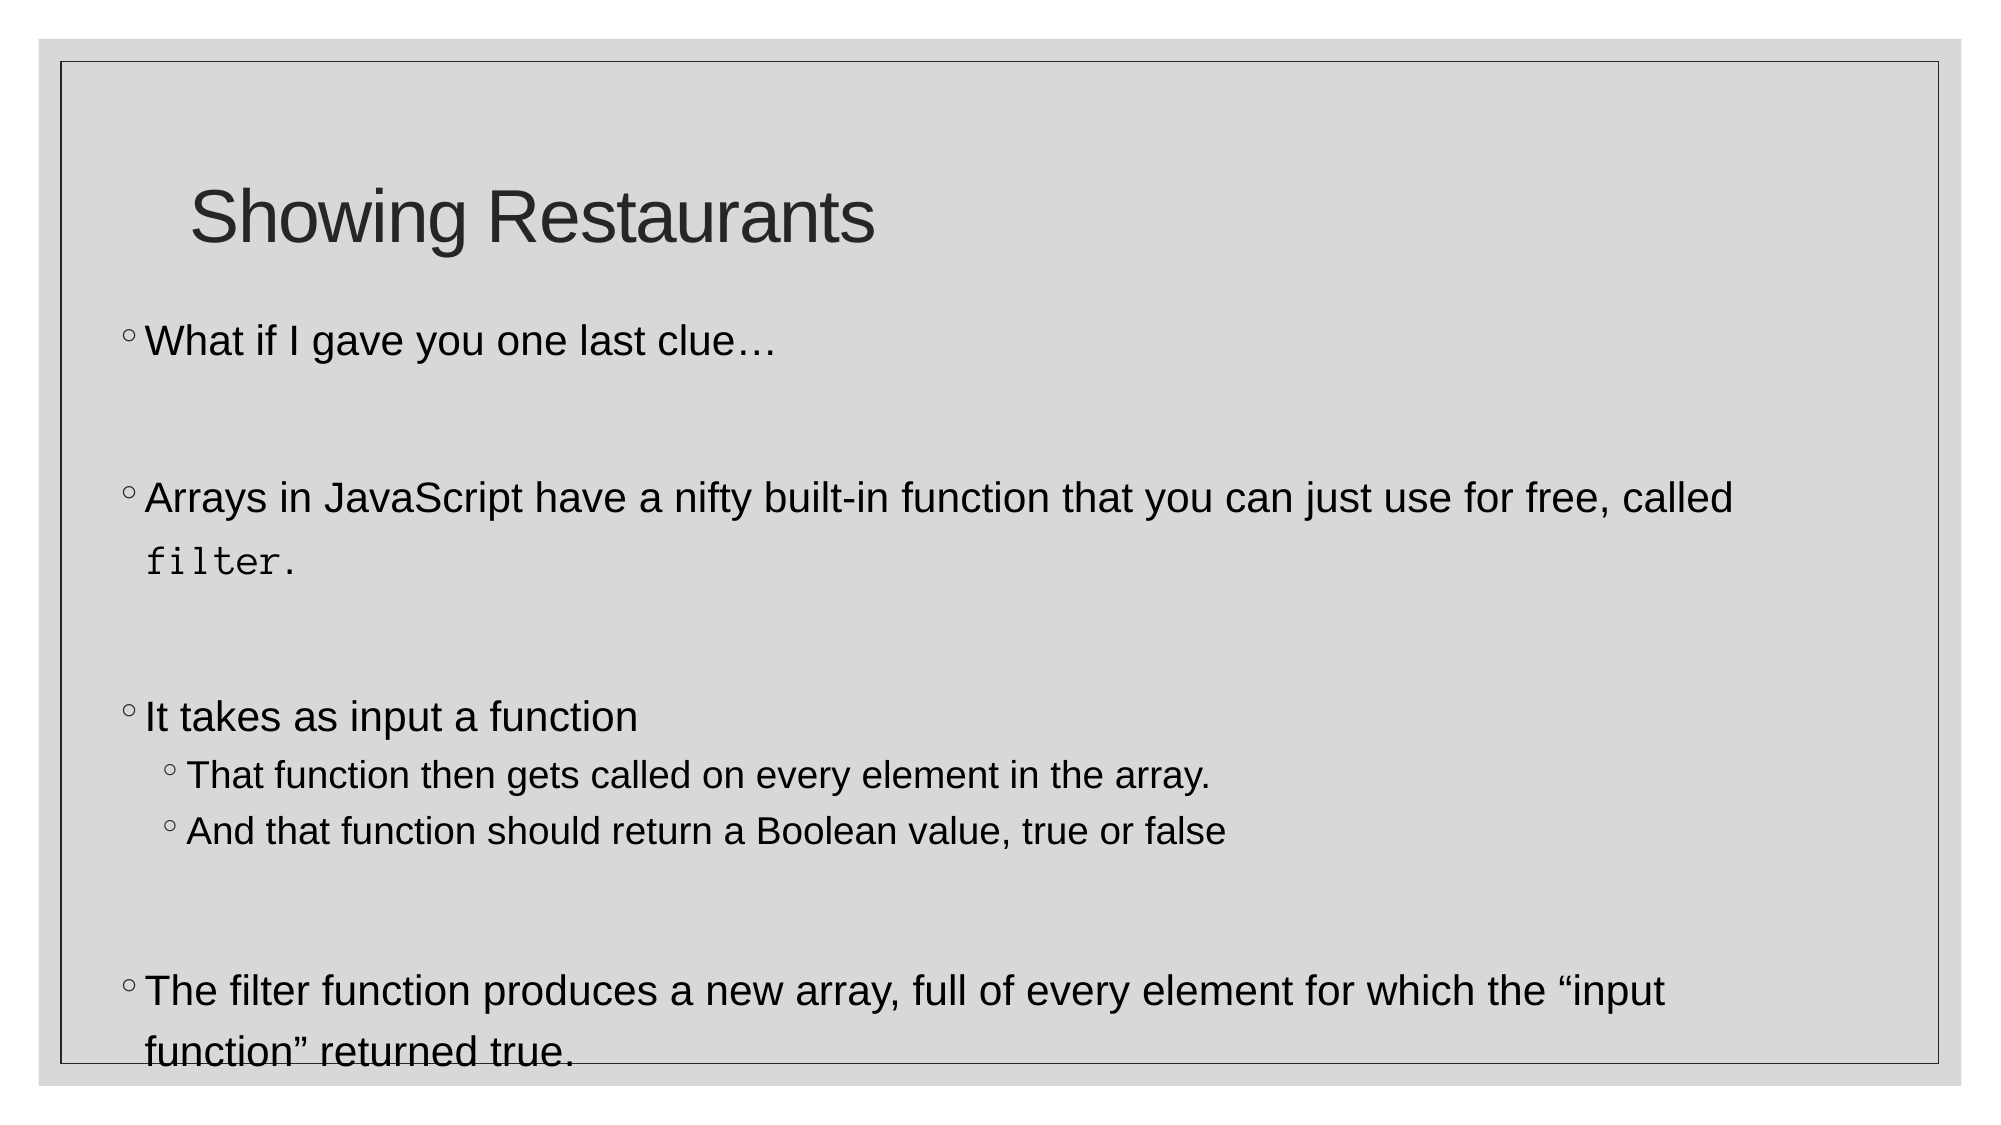

# Showing Restaurants
What if I gave you one last clue…

Arrays in JavaScript have a nifty built-in function that you can just use for free, called filter.

It takes as input a function
That function then gets called on every element in the array.
And that function should return a Boolean value, true or false

The filter function produces a new array, full of every element for which the “input function” returned true.